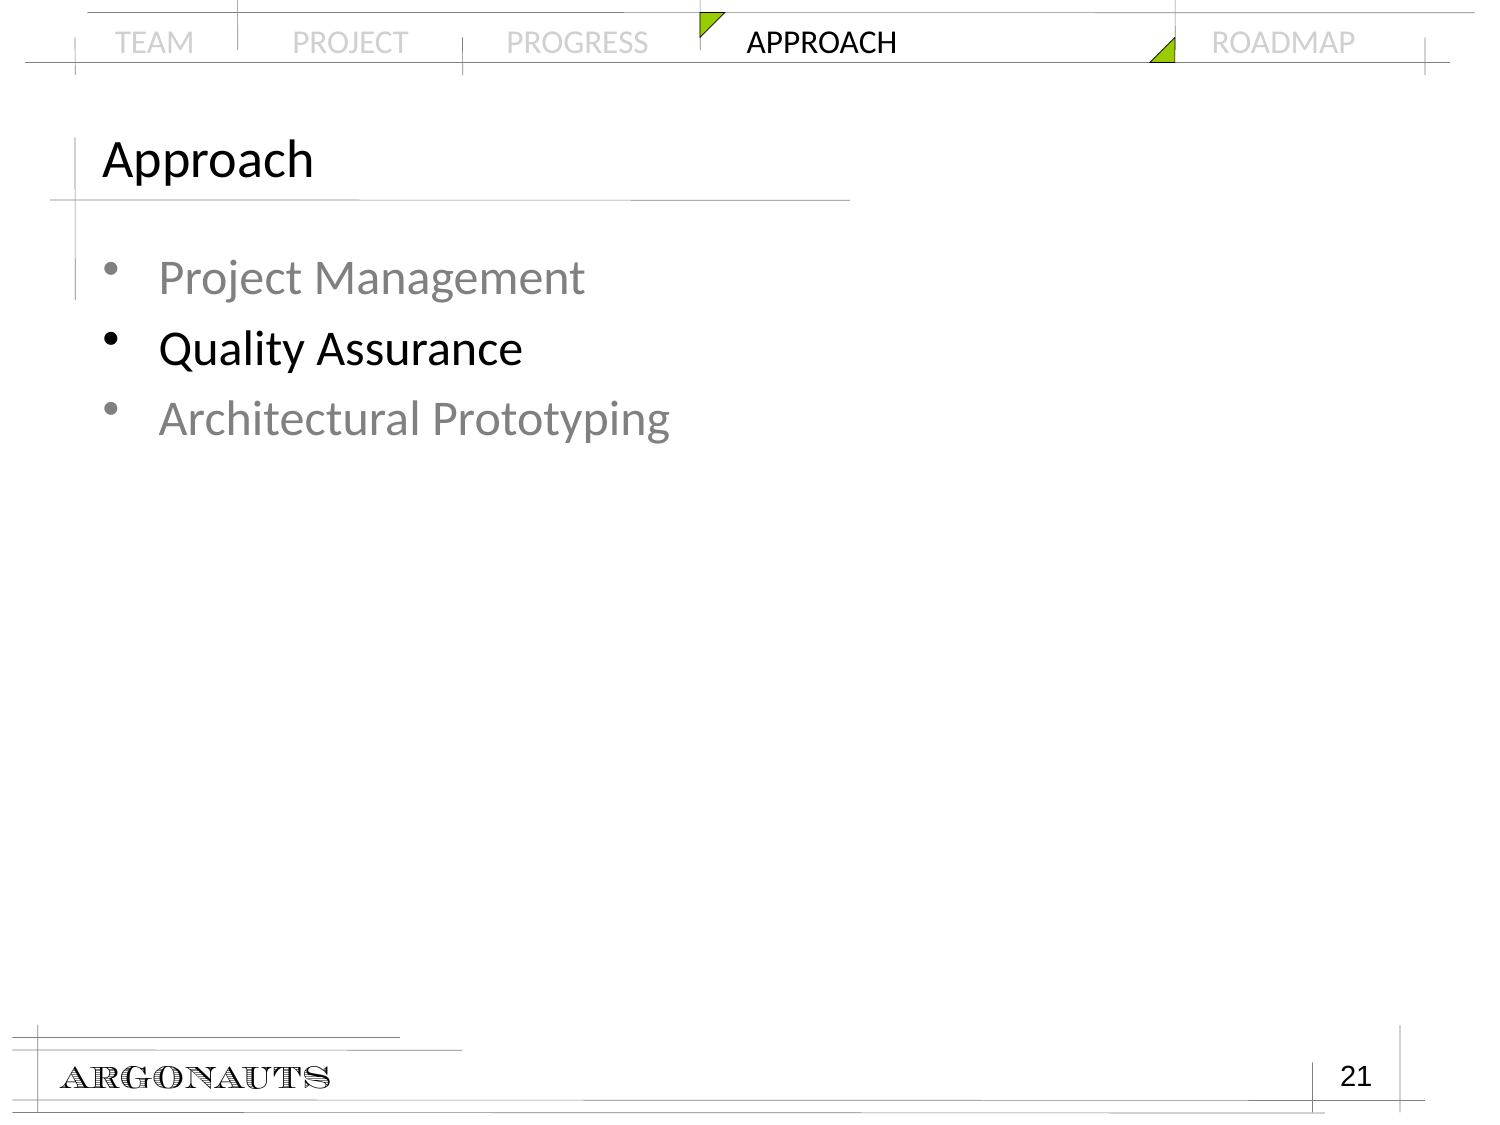

# Approach
Project Management
Quality Assurance
Architectural Prototyping
21